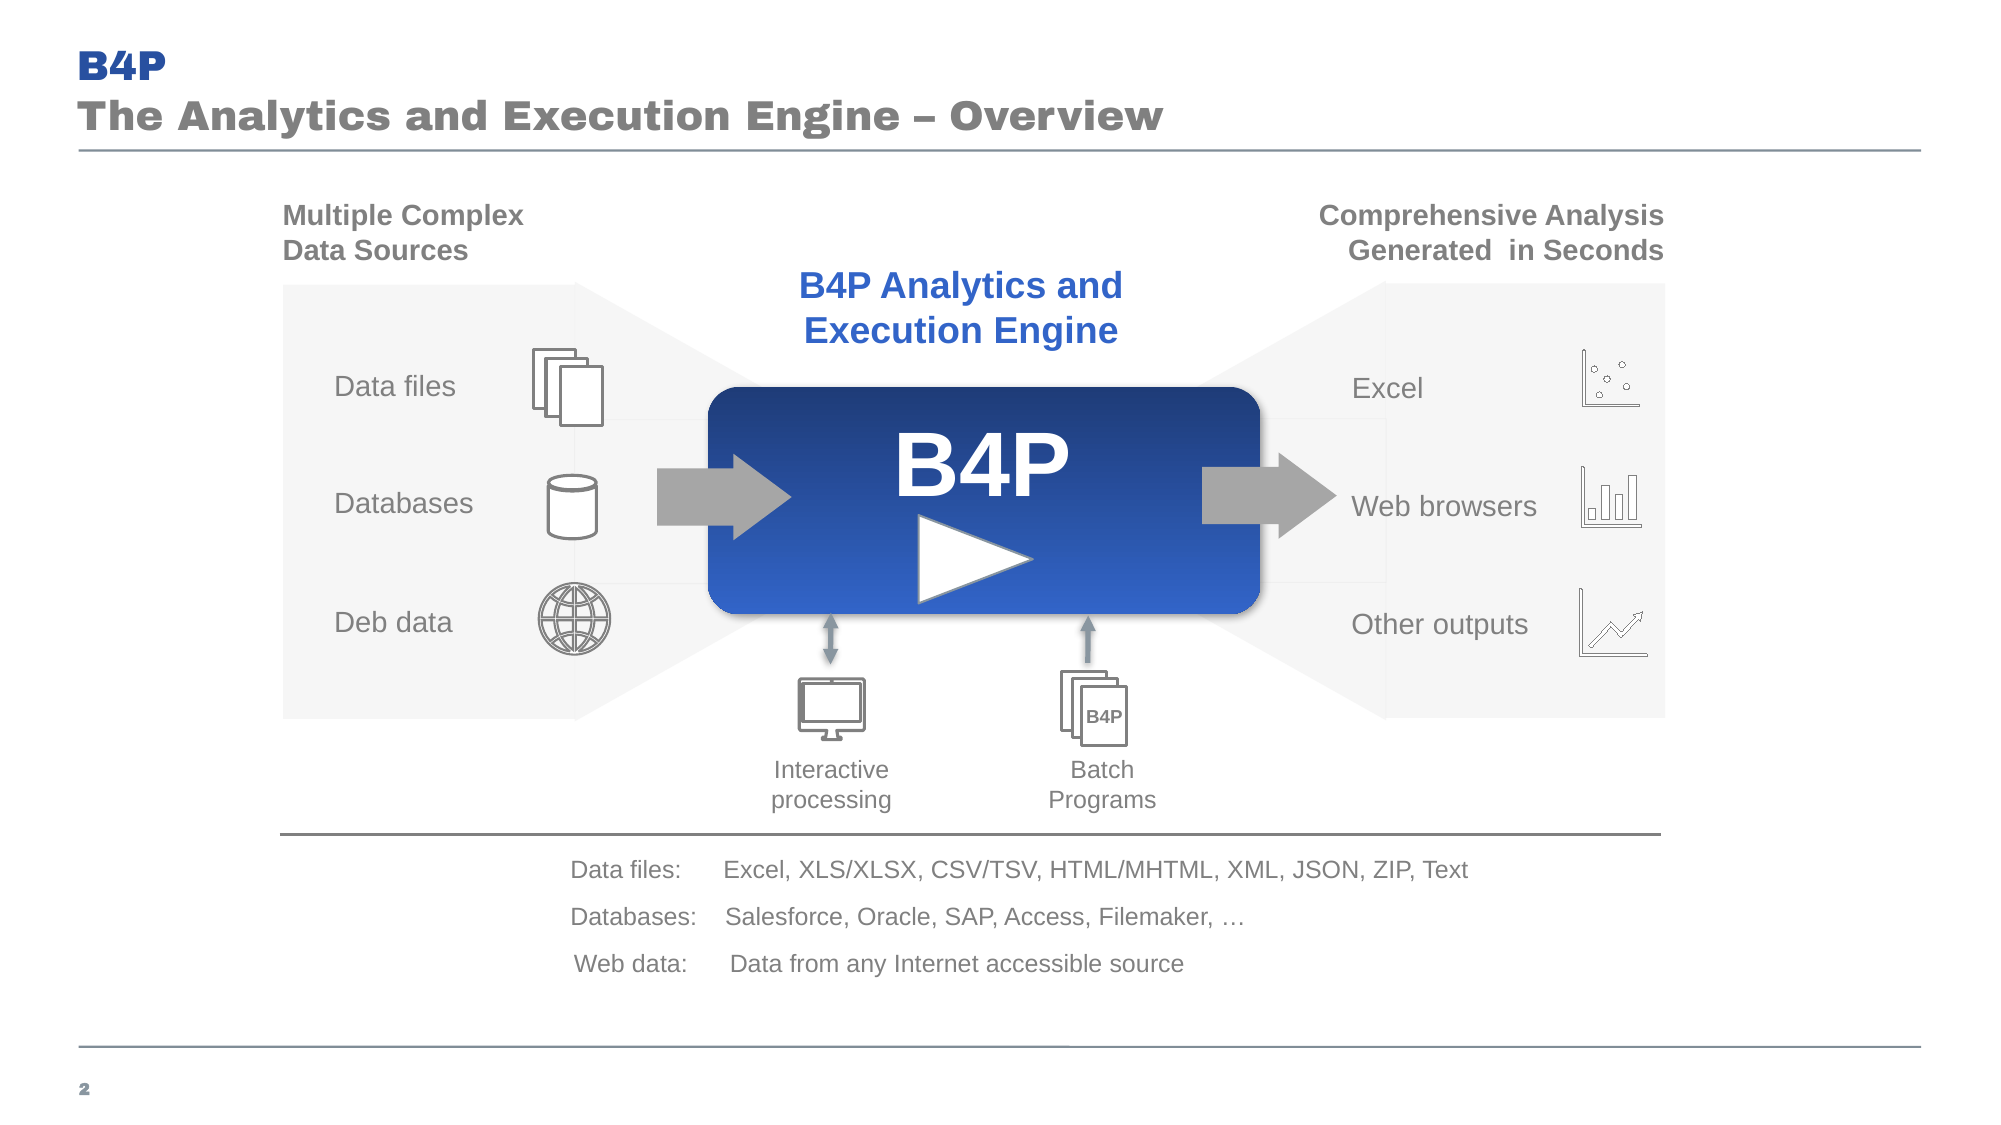

# B4P The Analytics and Execution Engine – Overview
Multiple Complex
Data Sources
Comprehensive Analysis
Generated  in Seconds
B4P Analytics and Execution Engine

Data files
Excel

B4P

Databases
Web browsers

Deb data
Other outputs

B4P
Interactive
processing
Batch
Programs
Data files:      Excel, XLS/XLSX, CSV/TSV, HTML/MHTML, XML, JSON, ZIP, Text
Databases:    Salesforce, Oracle, SAP, Access, Filemaker, …
Web data:      Data from any Internet accessible source